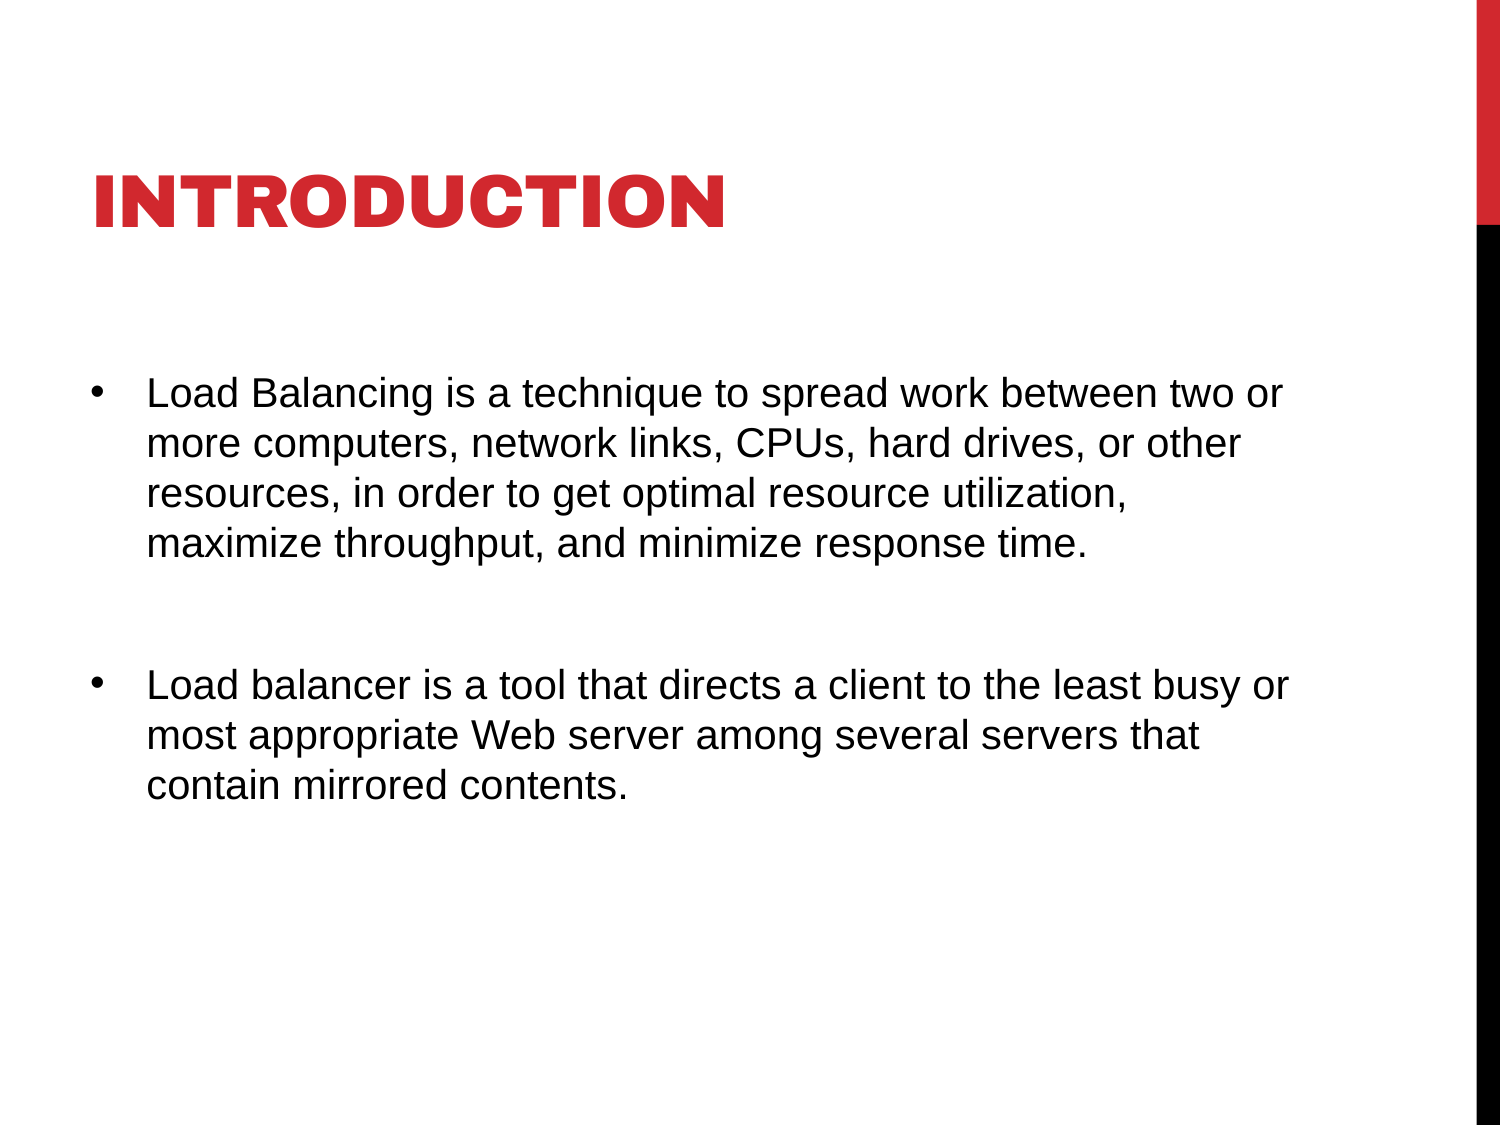

# Introduction

Load Balancing is a technique to spread work between two or more computers, network links, CPUs, hard drives, or other resources, in order to get optimal resource utilization, maximize throughput, and minimize response time.

Load balancer is a tool that directs a client to the least busy or most appropriate Web server among several servers that contain mirrored contents.